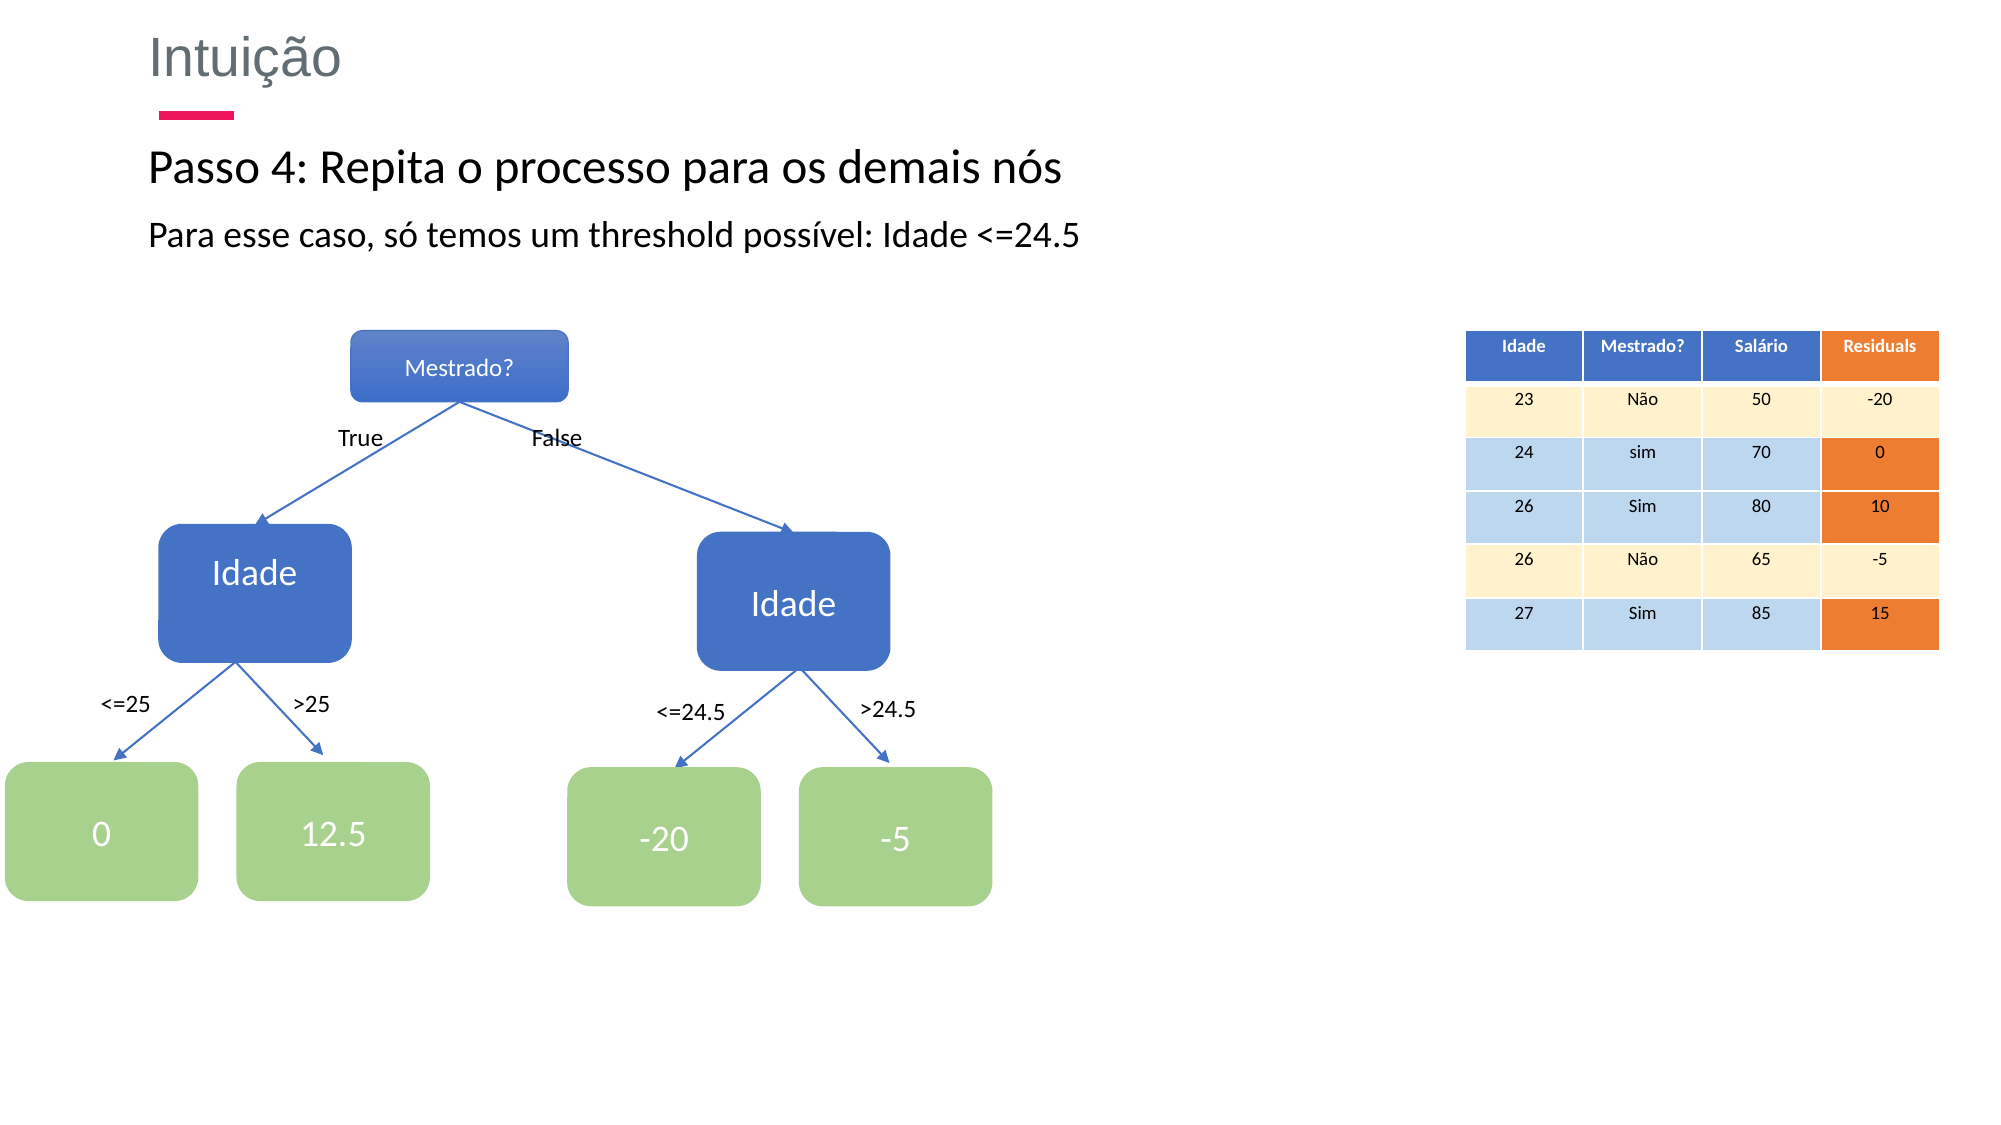

Intuição
Passo 4: Repita o processo para os demais nós
Para esse caso, só temos um threshold possível: Idade <=24.5
Mestrado?
| Idade | Mestrado? | Salário | Residuals |
| --- | --- | --- | --- |
| 23 | Não | 50 | -20 |
| 24 | sim | 70 | 0 |
| 26 | Sim | 80 | 10 |
| 26 | Não | 65 | -5 |
| 27 | Sim | 85 | 15 |
True
False
 Idade, 15
Idade
34
125
>25
<=25
>24.5
<=24.5
12.5
0
-5
-20